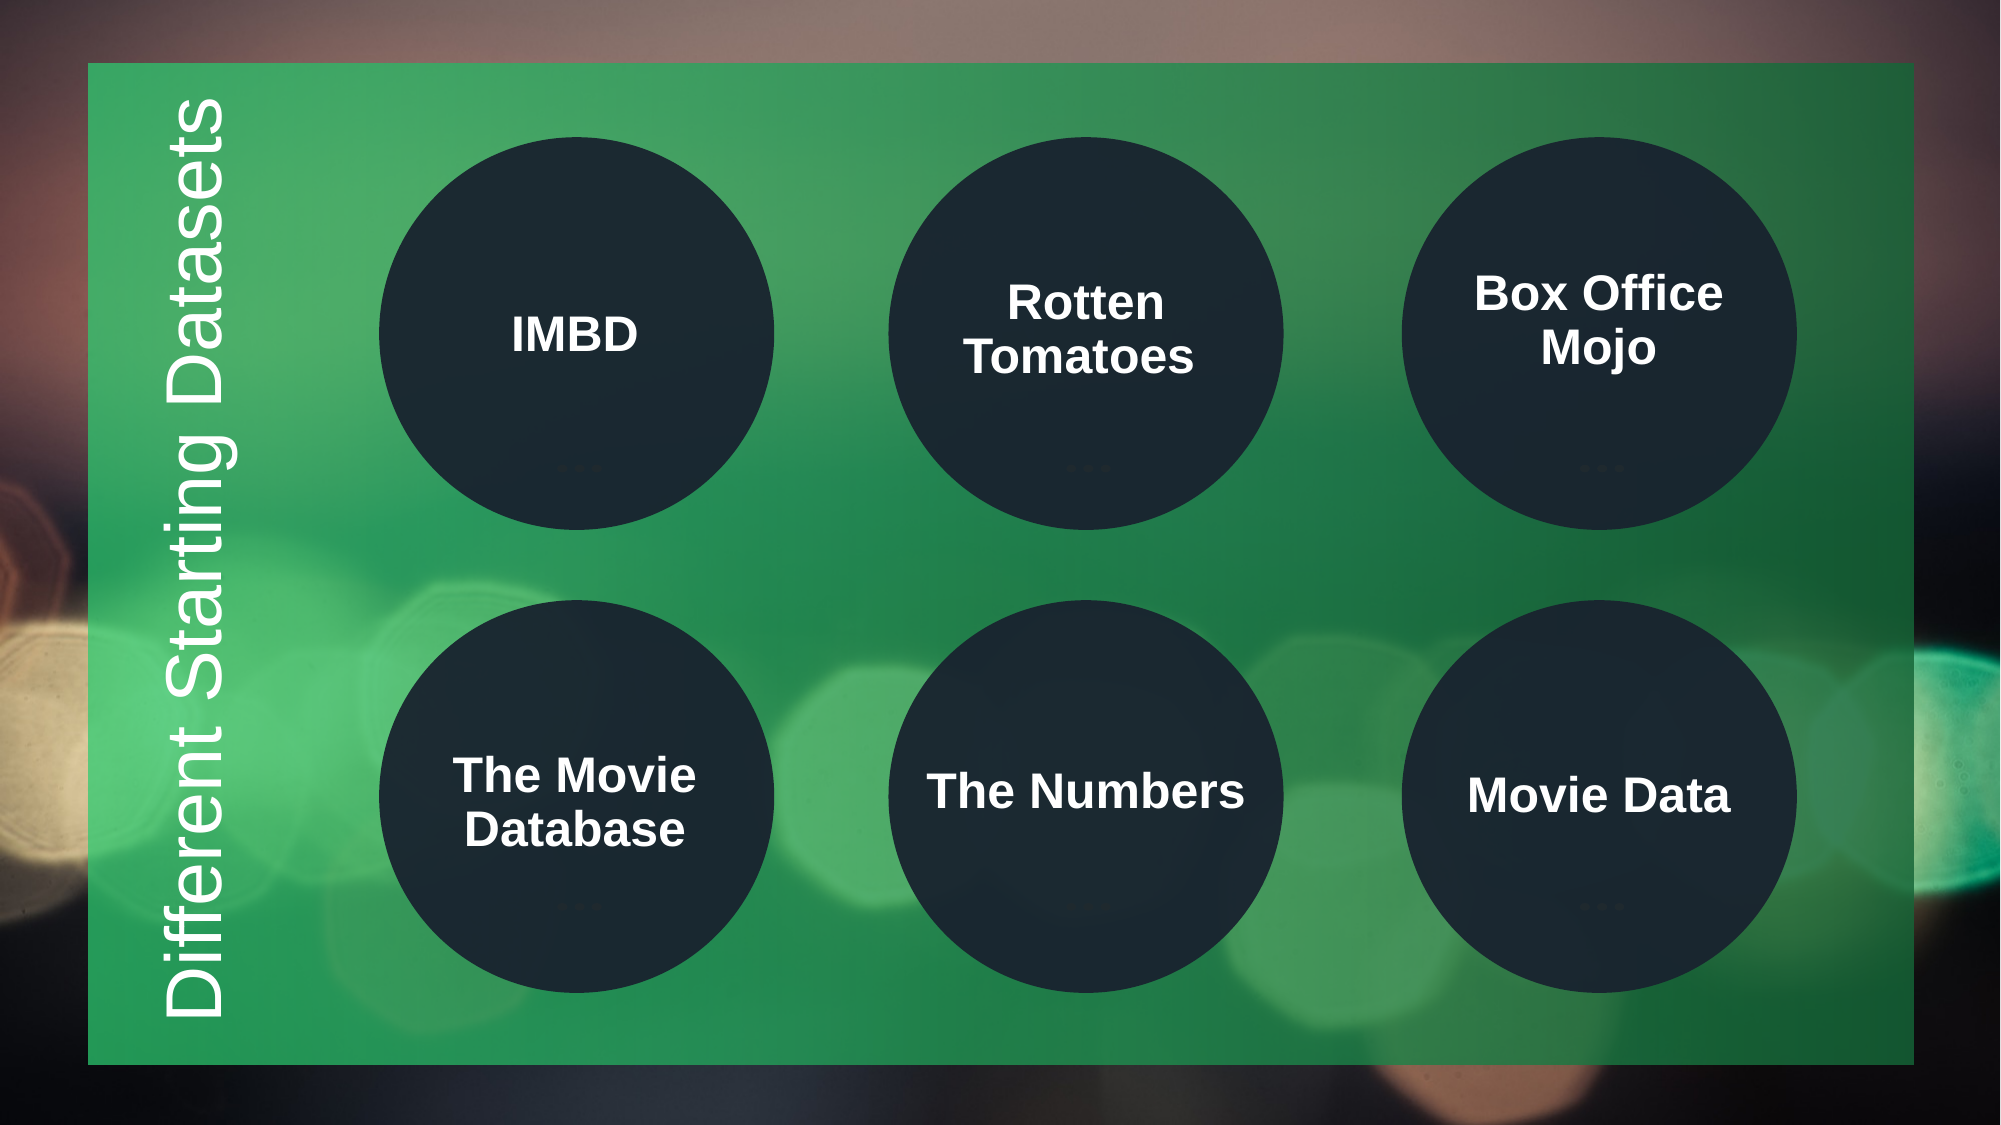

Box Office Mojo
Rotten Tomatoes
IMBD
# Different Starting Datasets
The Numbers
Movie Data
The Movie Database